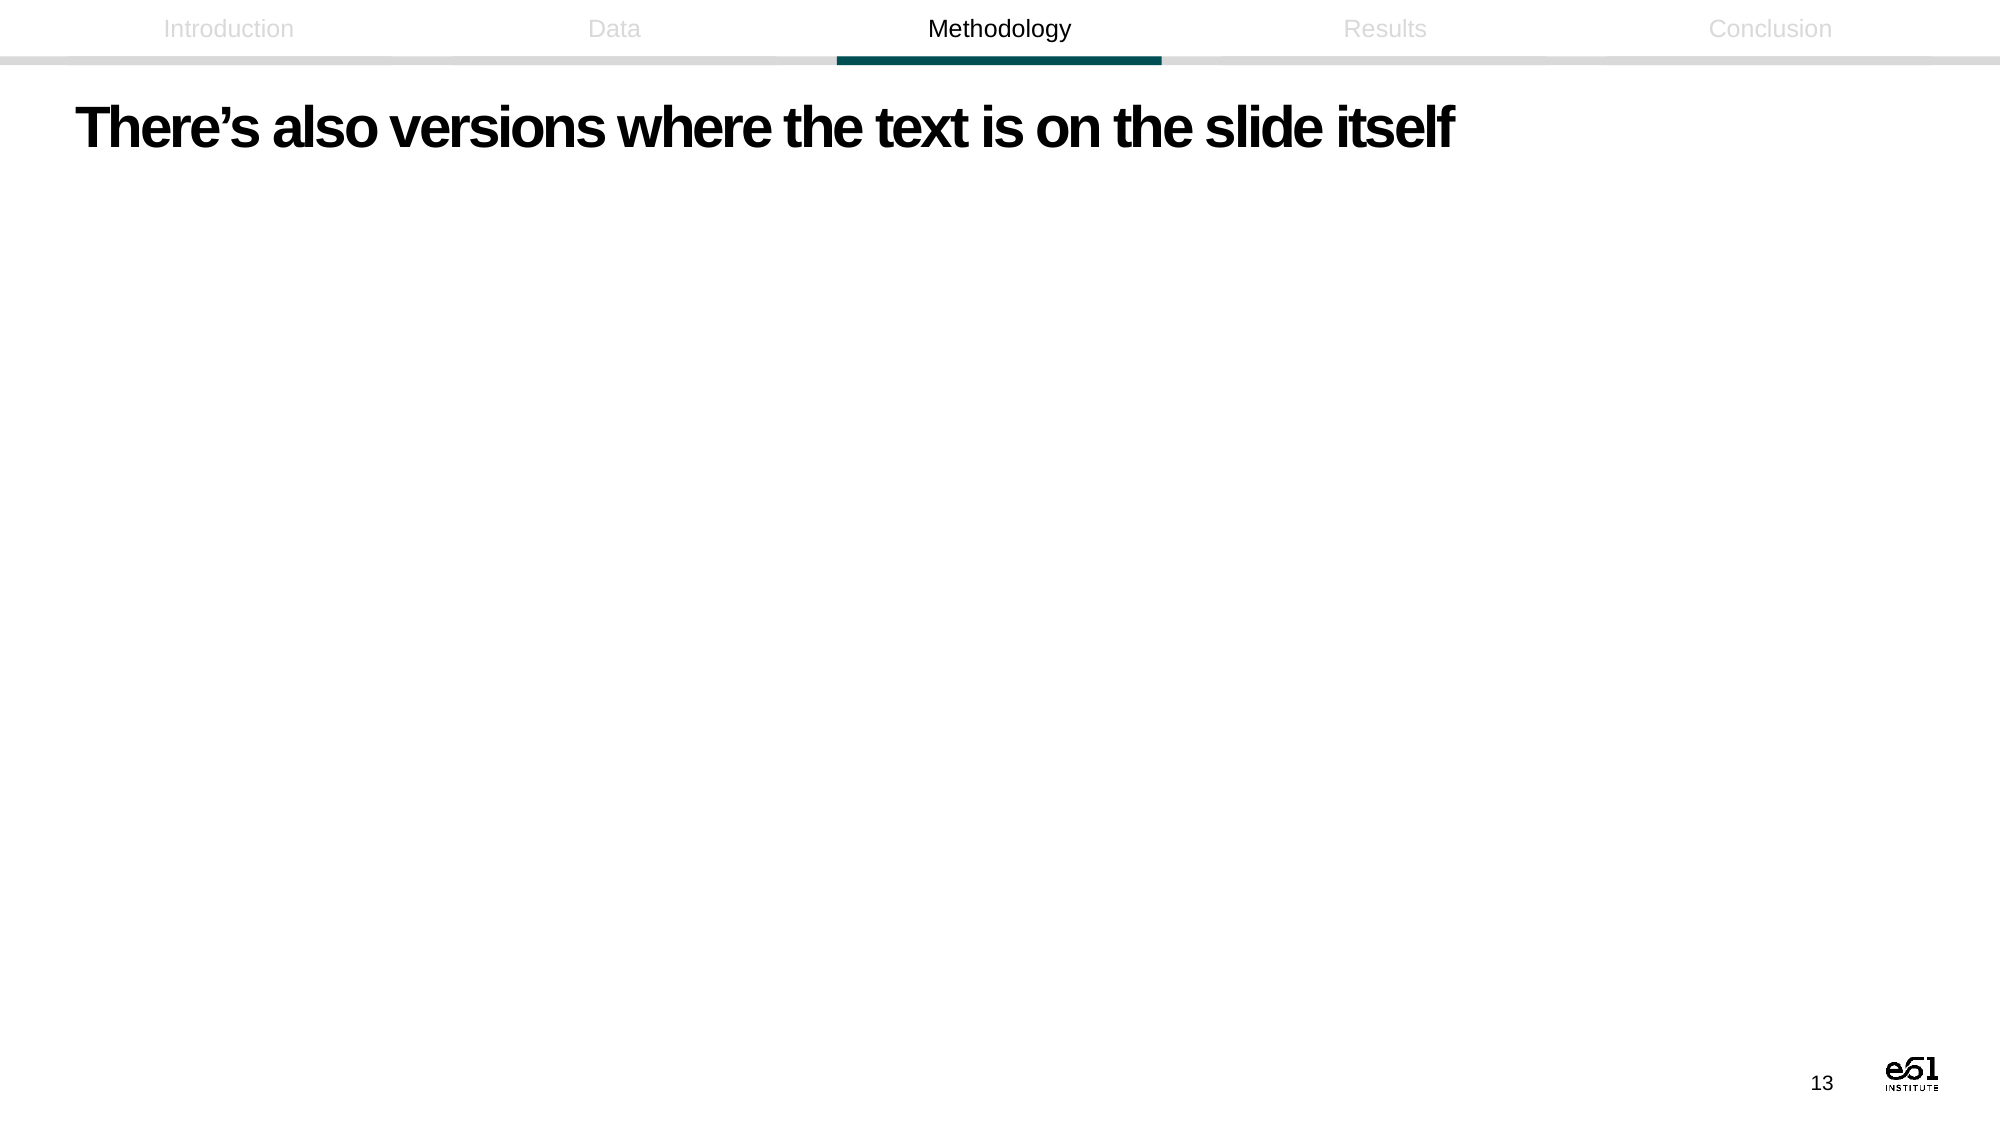

# There’s also versions where the text is on the slide itself
13